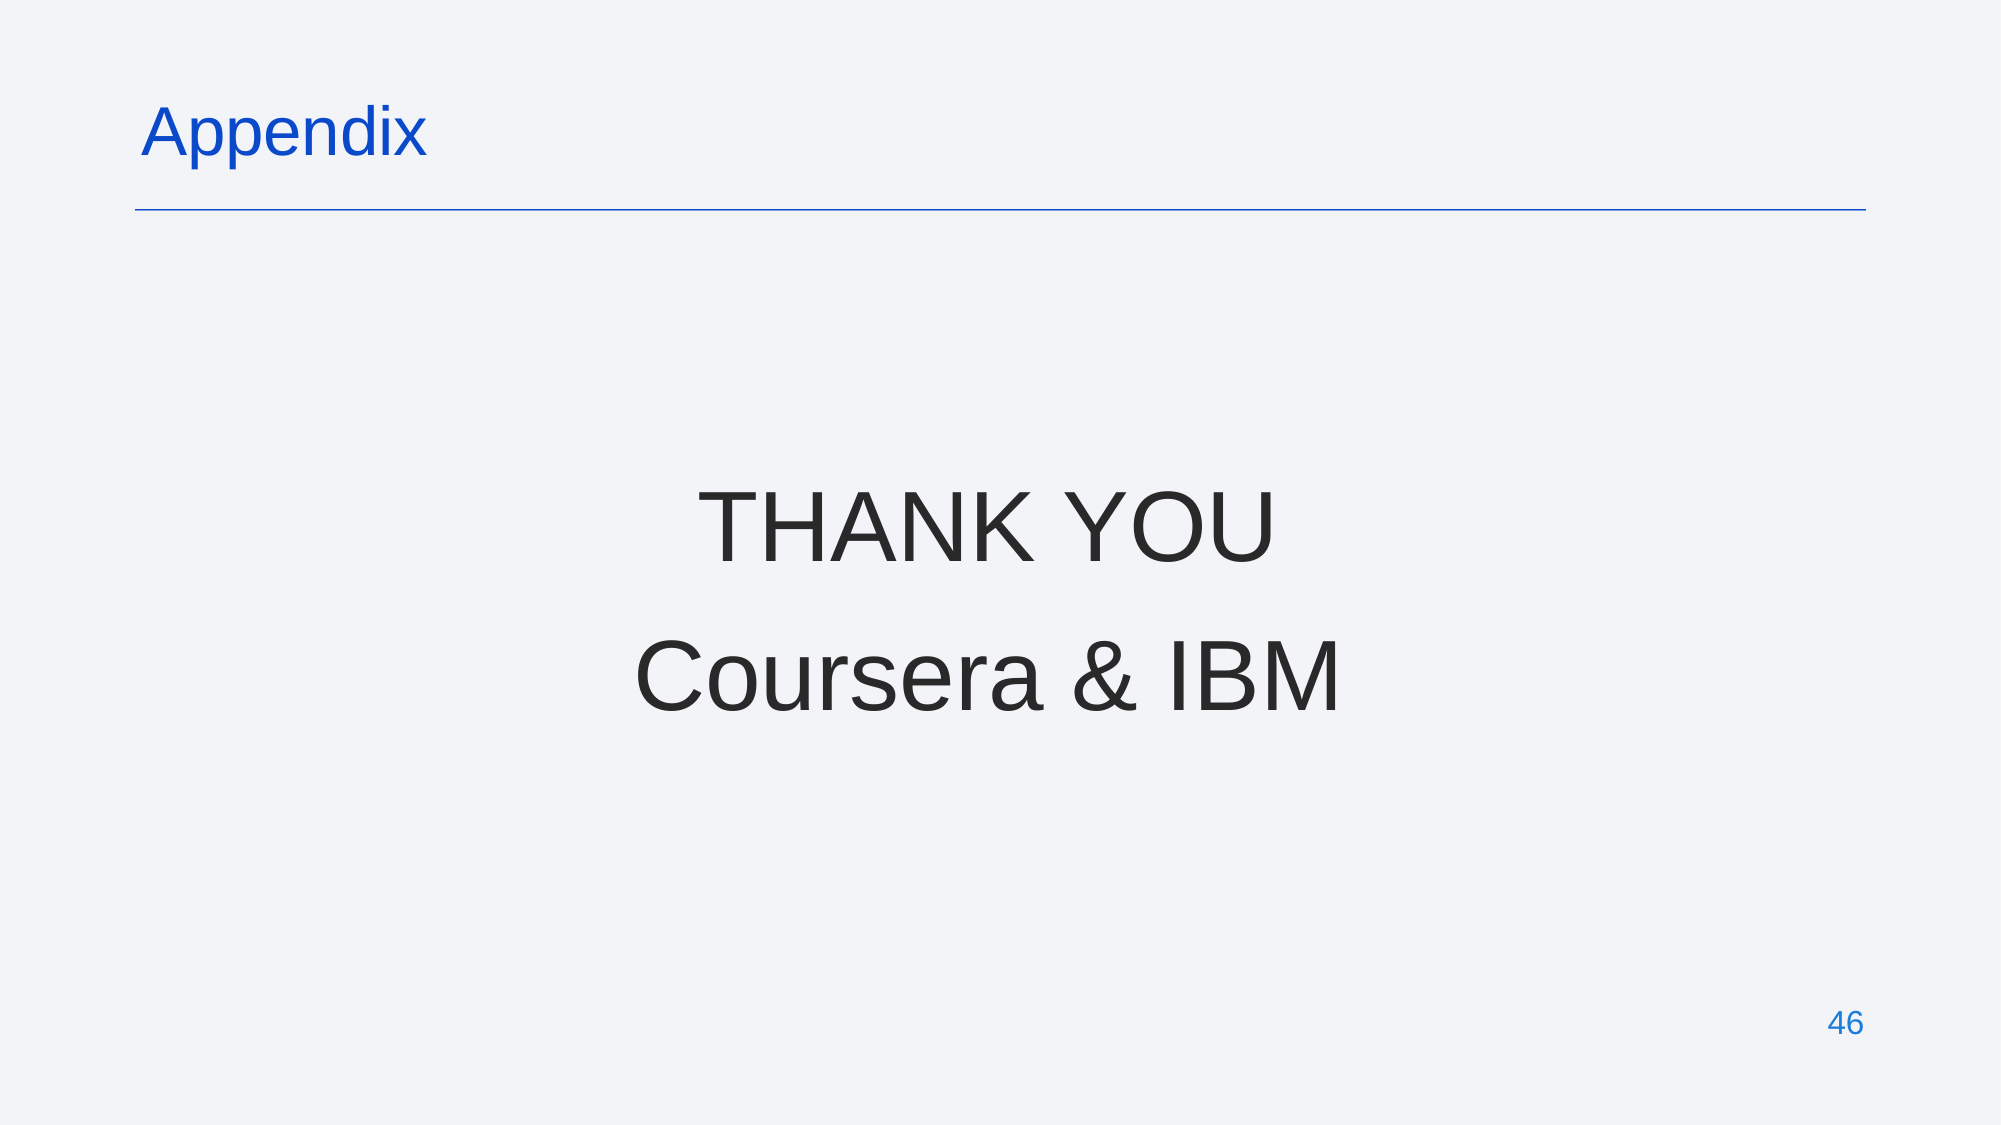

Appendix

THANK YOU
Coursera & IBM

46